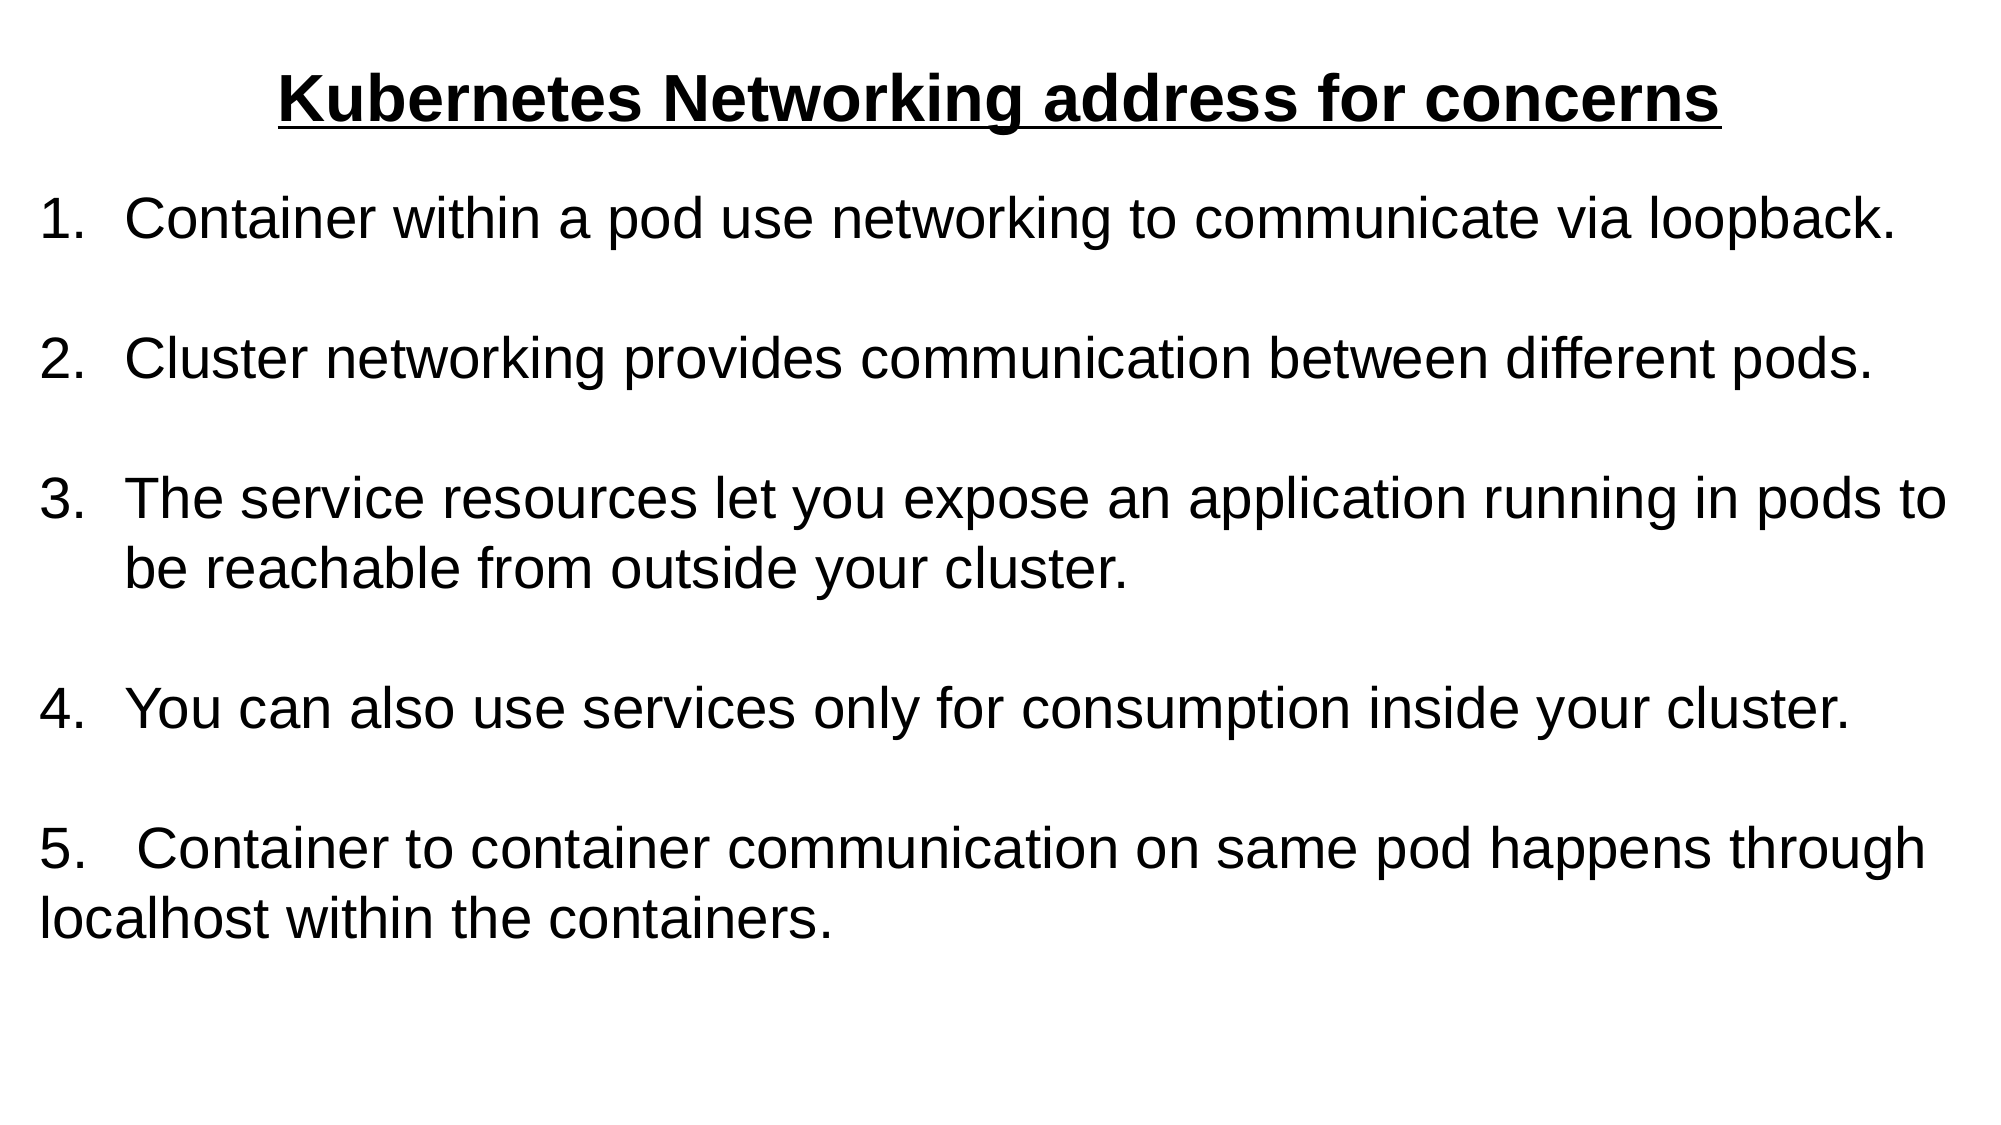

Kubernetes Networking address for concerns

Container within a pod use networking to communicate via loopback.

Cluster networking provides communication between different pods.

The service resources let you expose an application running in pods to be reachable from outside your cluster.

You can also use services only for consumption inside your cluster.

5.   Container to container communication on same pod happens through  localhost within the containers.